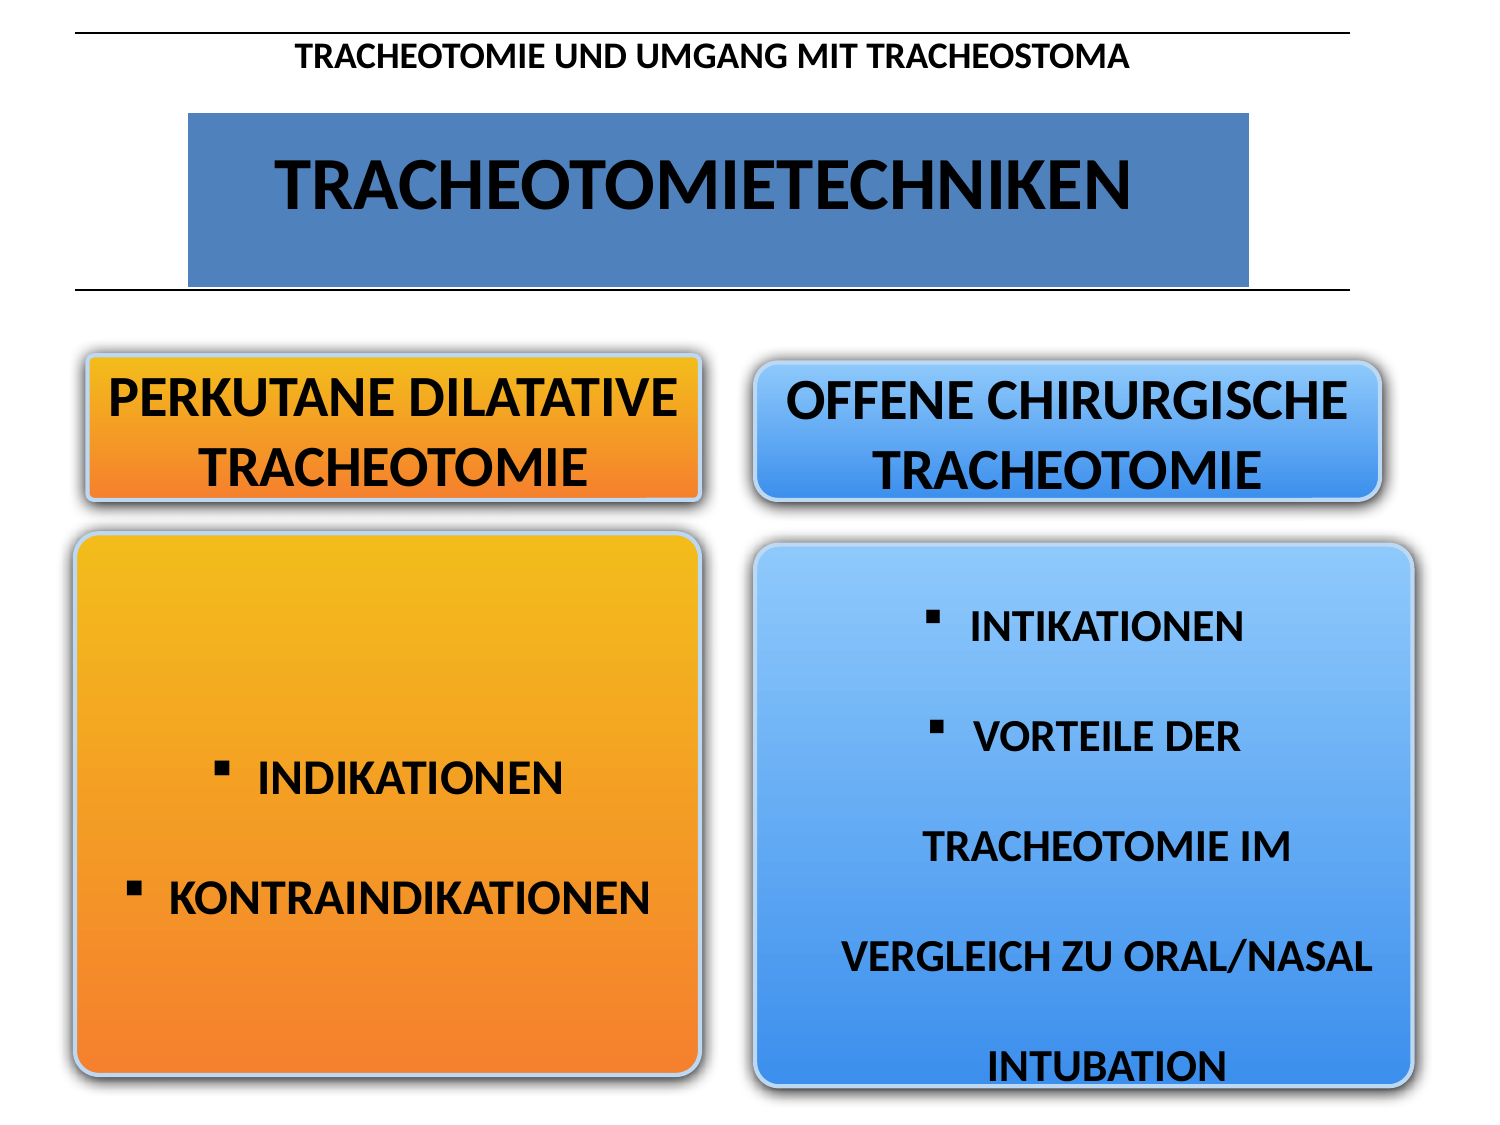

| TRACHEOTOMIE UND UMGANG MIT TRACHEOSTOMA TRACHEOTOMIETECHNIKEN |
| --- |
|  |
| --- |
PERKUTANE DILATATIVE TRACHEOTOMIE
OFFENE CHIRURGISCHE TRACHEOTOMIE
INDIKATIONEN
KONTRAINDIKATIONEN
INTIKATIONEN
VORTEILE DER TRACHEOTOMIE IM VERGLEICH ZU ORAL/NASAL INTUBATION